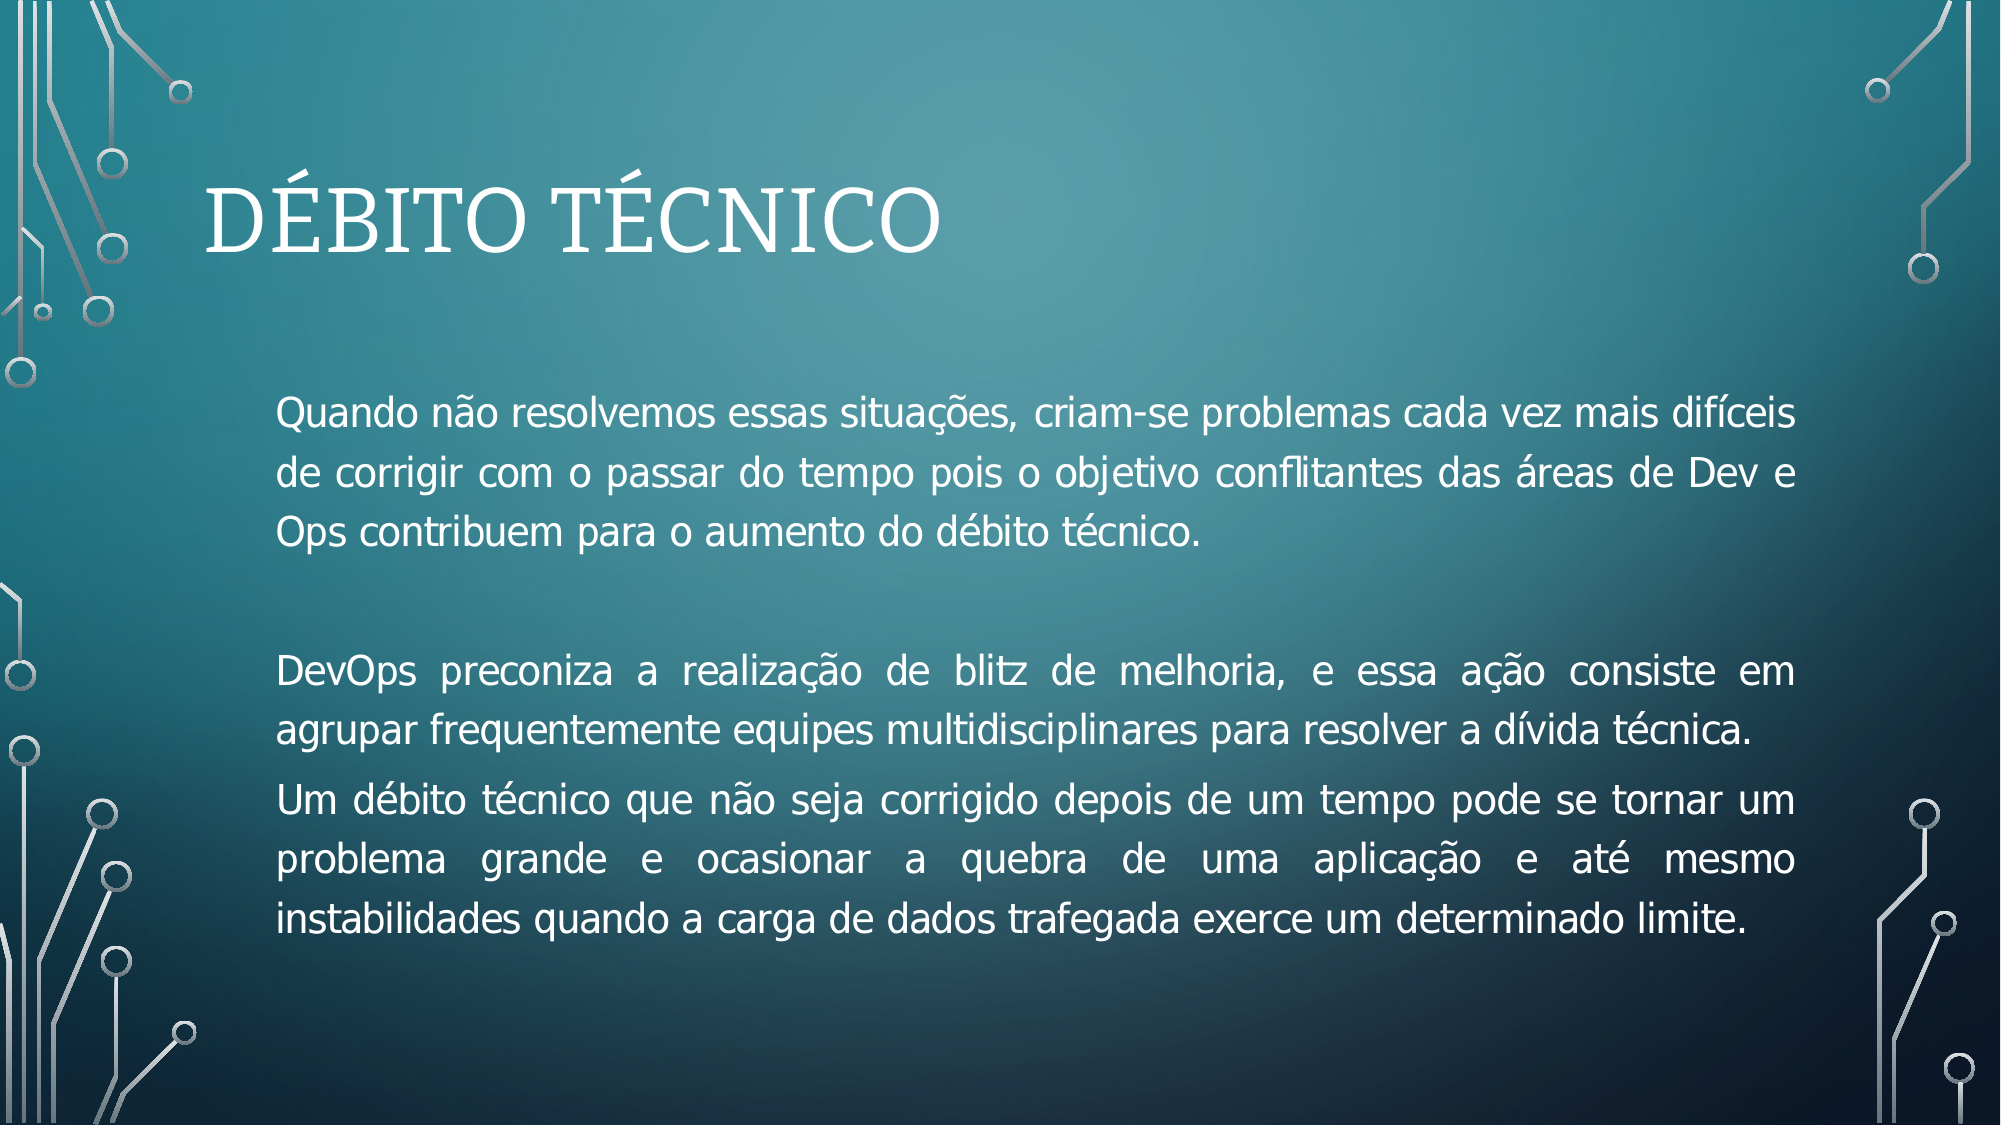

# Débito técnico
Quando não resolvemos essas situações, criam-se problemas cada vez mais difíceis de corrigir com o passar do tempo pois o objetivo conflitantes das áreas de Dev e Ops contribuem para o aumento do débito técnico.

DevOps preconiza a realização de blitz de melhoria, e essa ação consiste em agrupar frequentemente equipes multidisciplinares para resolver a dívida técnica.
Um débito técnico que não seja corrigido depois de um tempo pode se tornar um problema grande e ocasionar a quebra de uma aplicação e até mesmo instabilidades quando a carga de dados trafegada exerce um determinado limite.